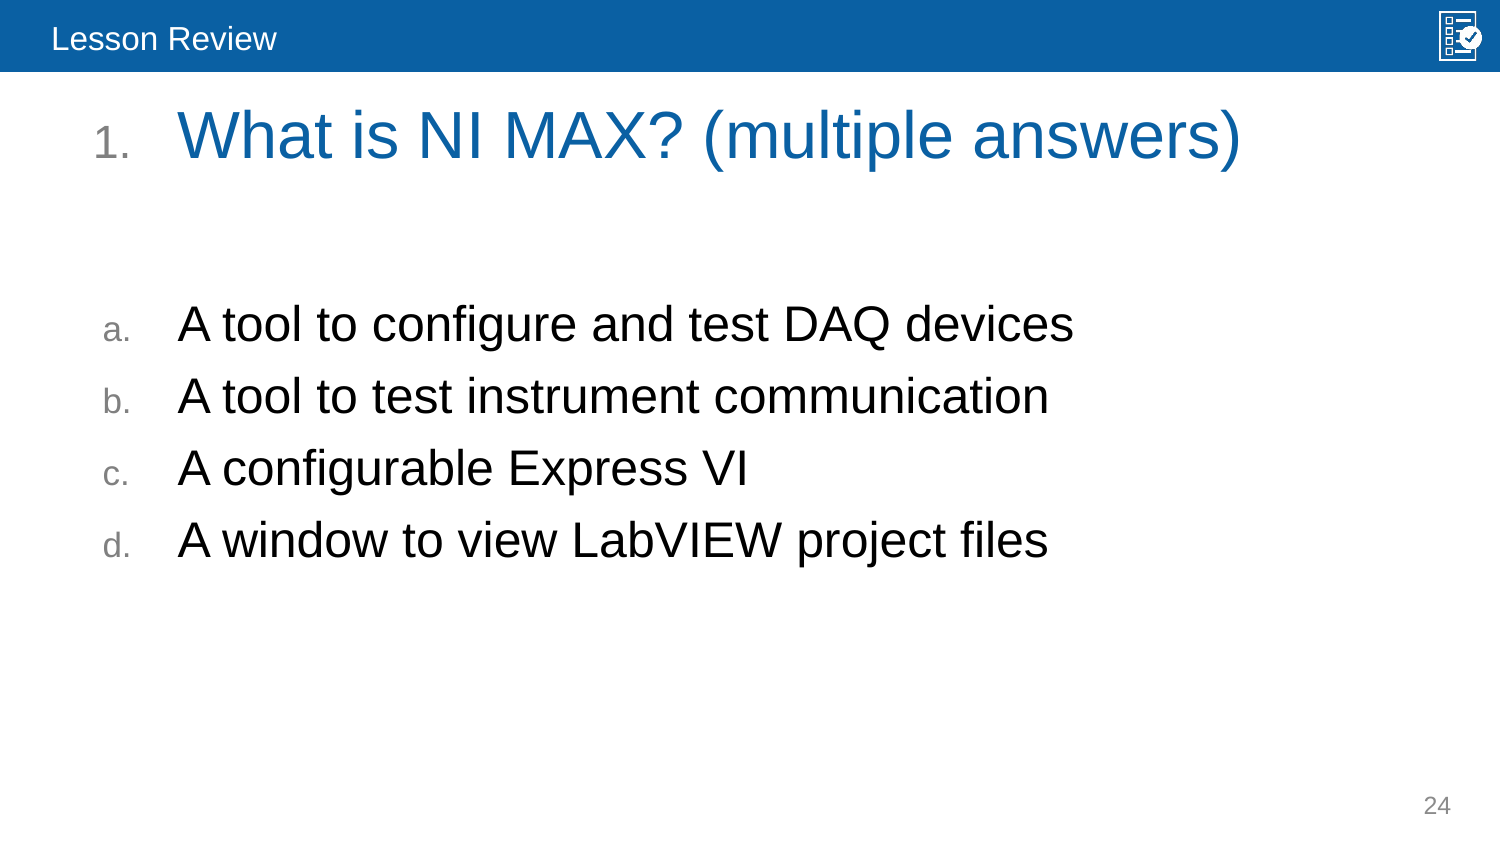

Lesson Review

What is NI MAX? (multiple answers)
A tool to configure and test DAQ devices
A tool to test instrument communication
A configurable Express VI
A window to view LabVIEW project files
24